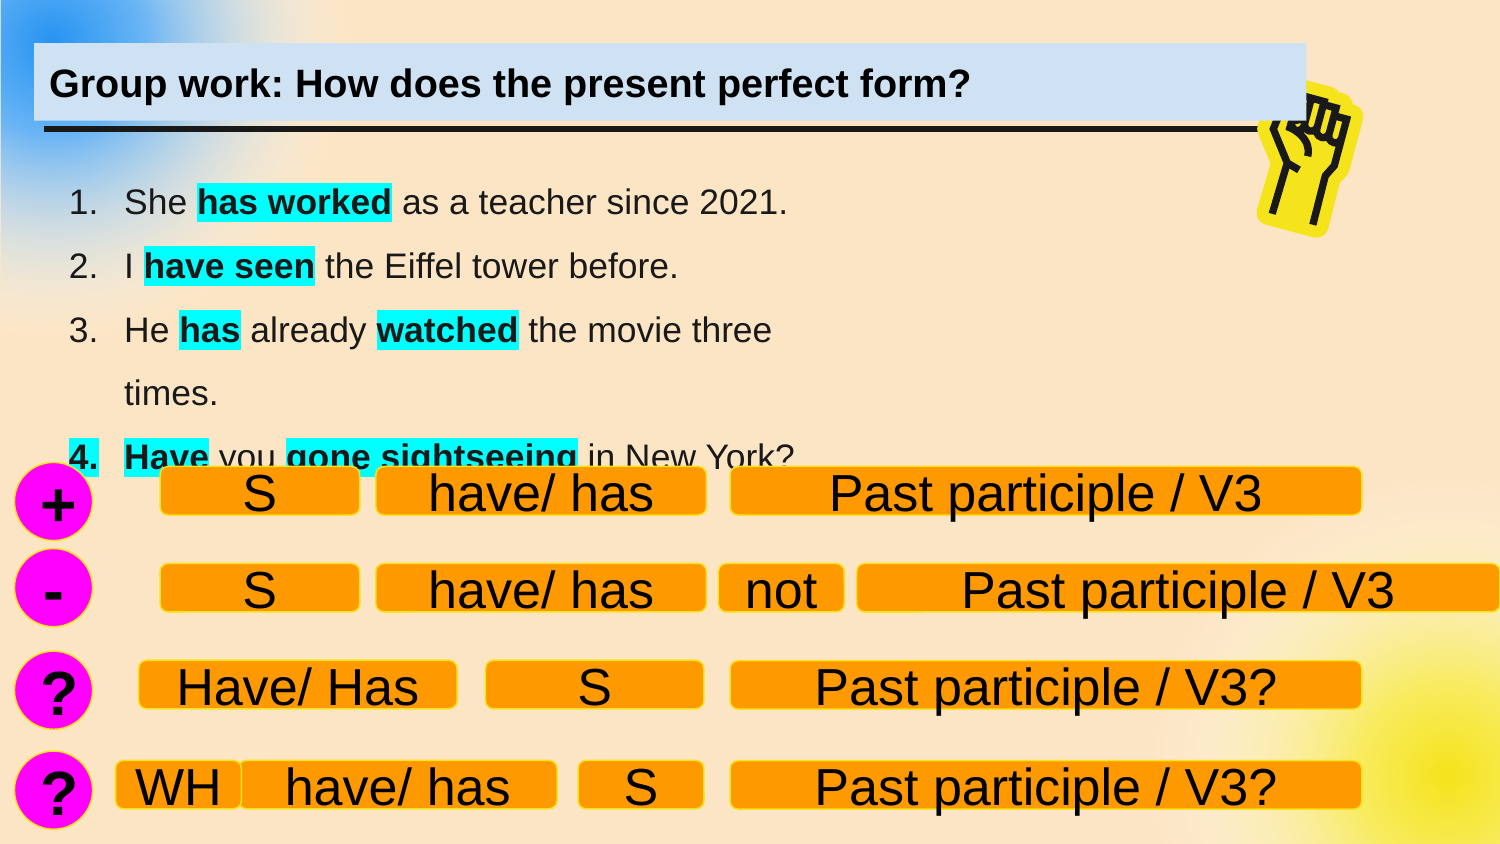

Group work: How does the present perfect form?

She has worked as a teacher since 2021.
I have seen the Eiffel tower before.
He has already watched the movie three times.
Have you gone sightseeing in New York?
+
S
have/ has
Past participle / V3
-
S
have/ has
not
Past participle / V3
?
Have/ Has
S
Past participle / V3?
?
WH
have/ has
S
Past participle / V3?